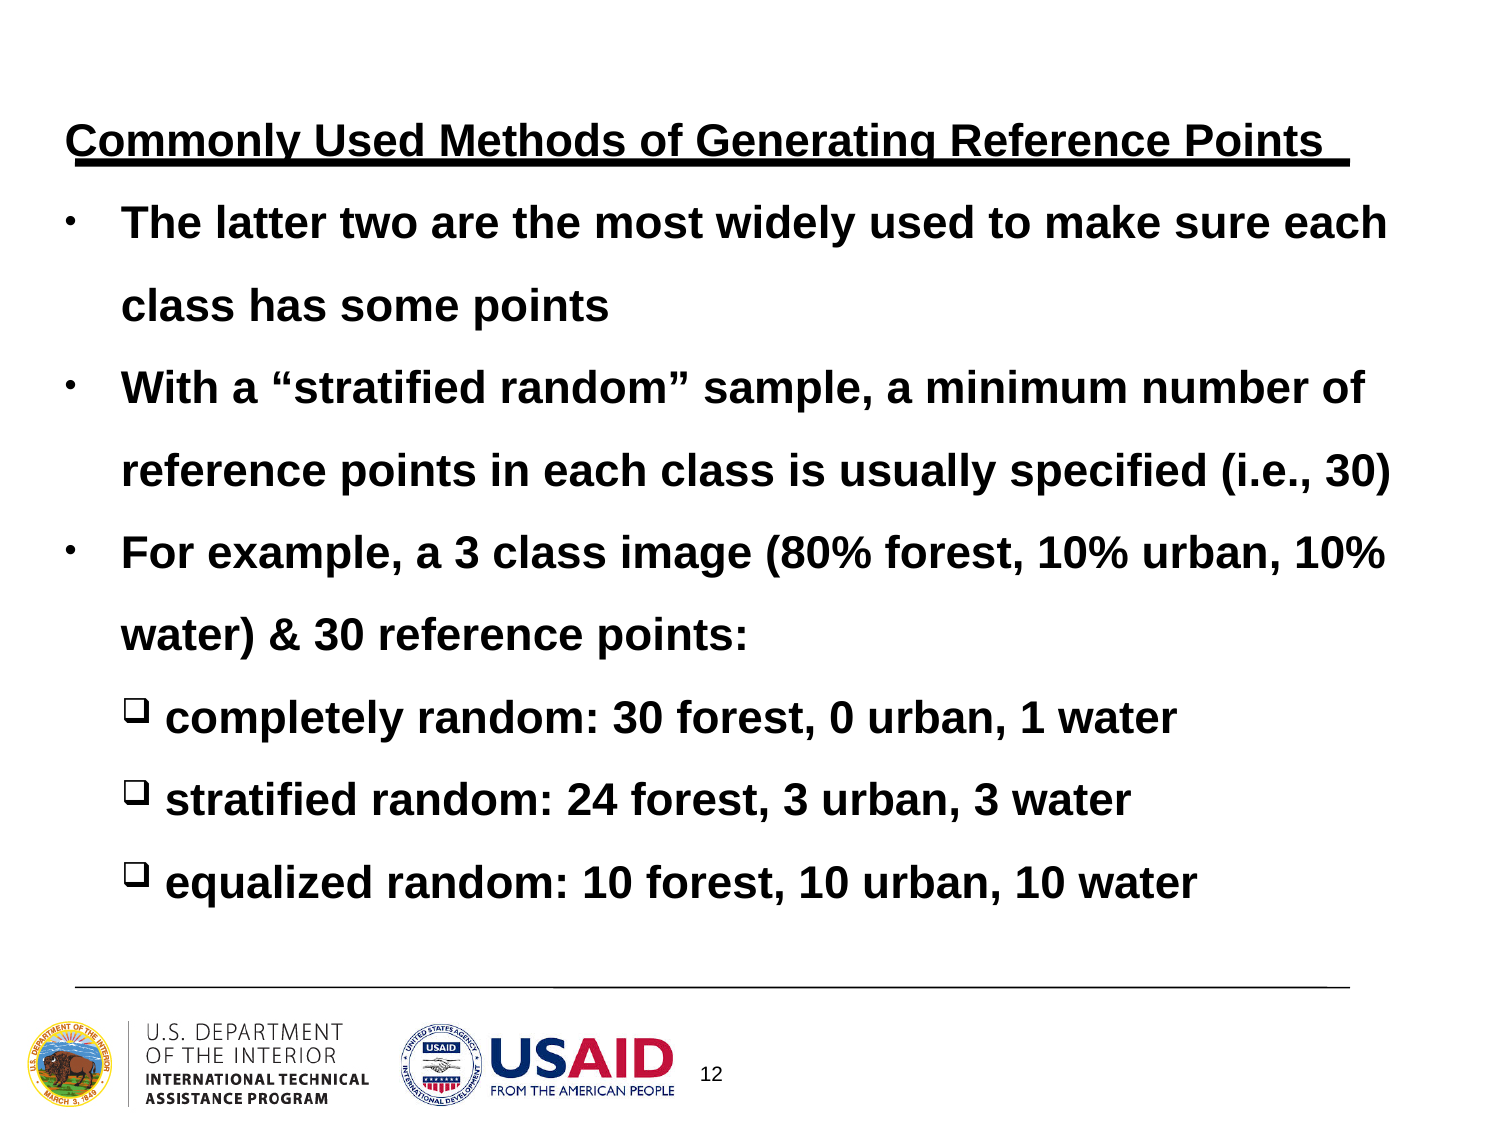

Commonly Used Methods of Generating Reference Points
The latter two are the most widely used to make sure each class has some points
With a “stratified random” sample, a minimum number of reference points in each class is usually specified (i.e., 30)
For example, a 3 class image (80% forest, 10% urban, 10% water) & 30 reference points:
 completely random: 30 forest, 0 urban, 1 water
 stratified random: 24 forest, 3 urban, 3 water
 equalized random: 10 forest, 10 urban, 10 water